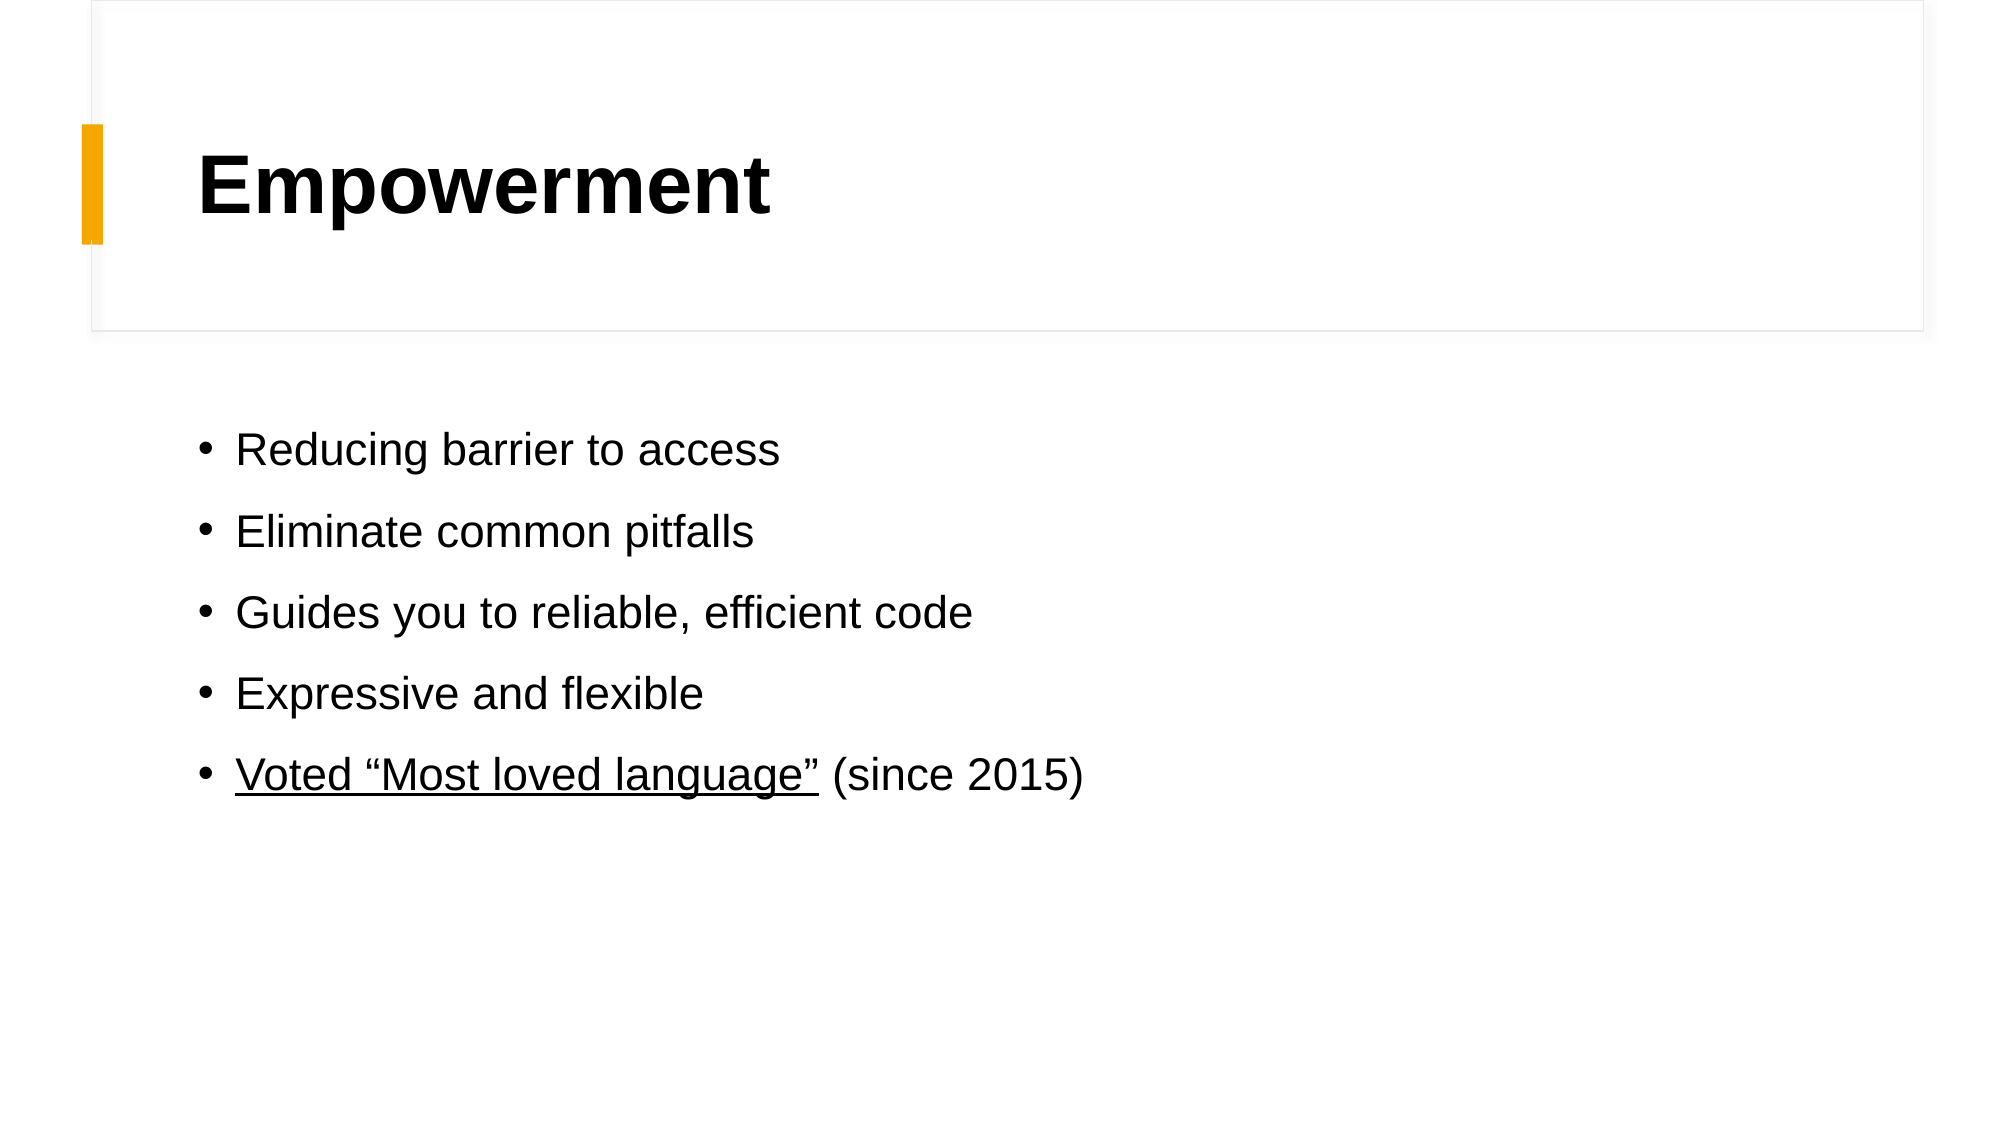

# Empowerment

Reducing barrier to access
Eliminate common pitfalls
Guides you to reliable, efficient code
Expressive and flexible
Voted “Most loved language” (since 2015)